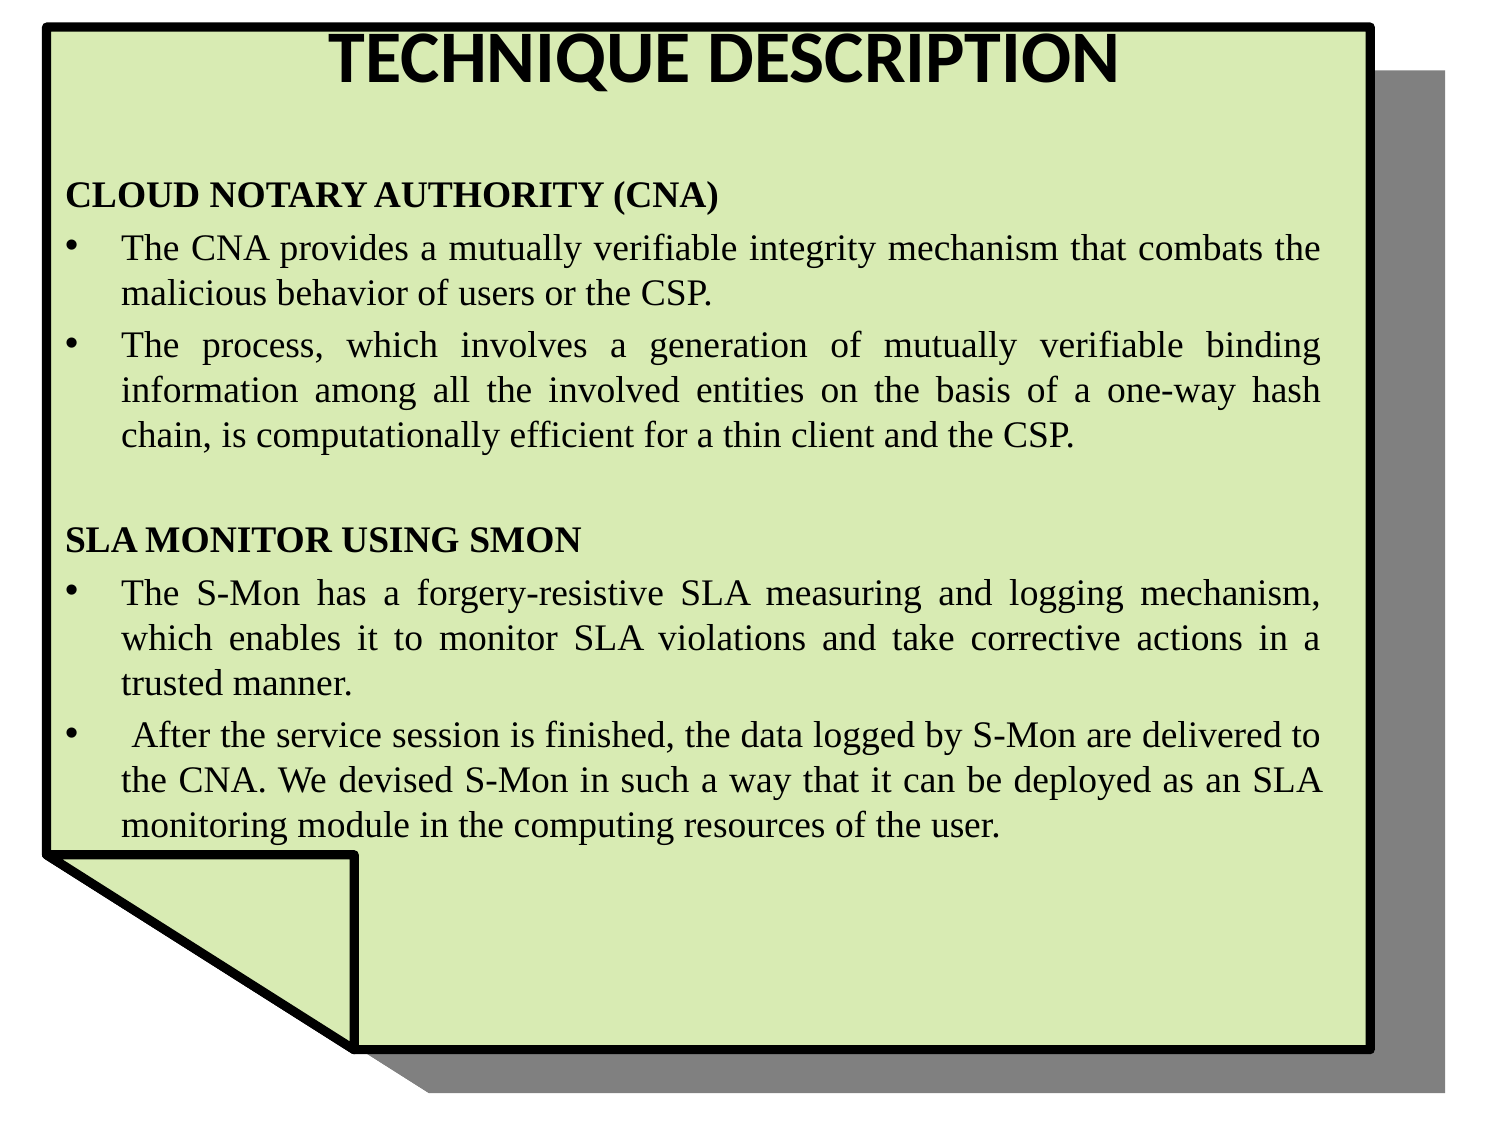

# Technique description
CLOUD NOTARY AUTHORITY (CNA)
The CNA provides a mutually verifiable integrity mechanism that combats the malicious behavior of users or the CSP.
The process, which involves a generation of mutually verifiable binding information among all the involved entities on the basis of a one-way hash chain, is computationally efficient for a thin client and the CSP.

SLA MONITOR USING SMon
The S-Mon has a forgery-resistive SLA measuring and logging mechanism, which enables it to monitor SLA violations and take corrective actions in a trusted manner.
 After the service session is finished, the data logged by S-Mon are delivered to the CNA. We devised S-Mon in such a way that it can be deployed as an SLA monitoring module in the computing resources of the user.